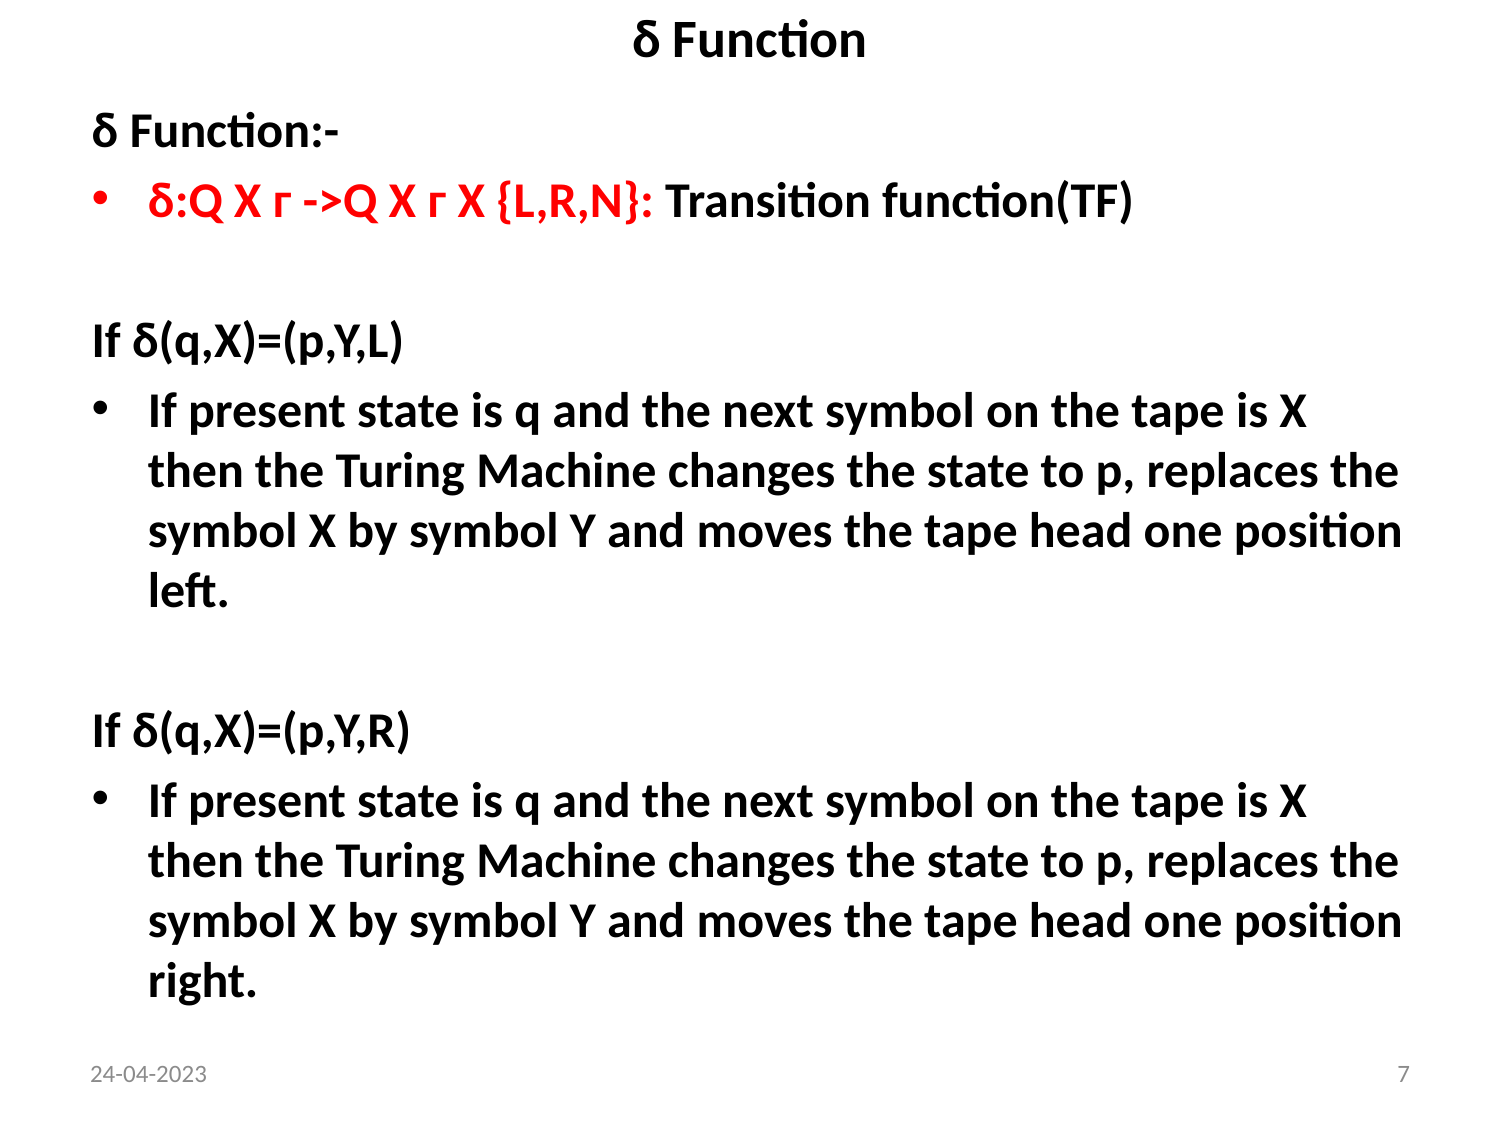

# δ Function
δ Function:-
δ:Q X ᴦ ->Q X ᴦ X {L,R,N}: Transition function(TF)

If δ(q,X)=(p,Y,L)
If present state is q and the next symbol on the tape is X then the Turing Machine changes the state to p, replaces the symbol X by symbol Y and moves the tape head one position left.

If δ(q,X)=(p,Y,R)
If present state is q and the next symbol on the tape is X then the Turing Machine changes the state to p, replaces the symbol X by symbol Y and moves the tape head one position right.

24-04-2023
7